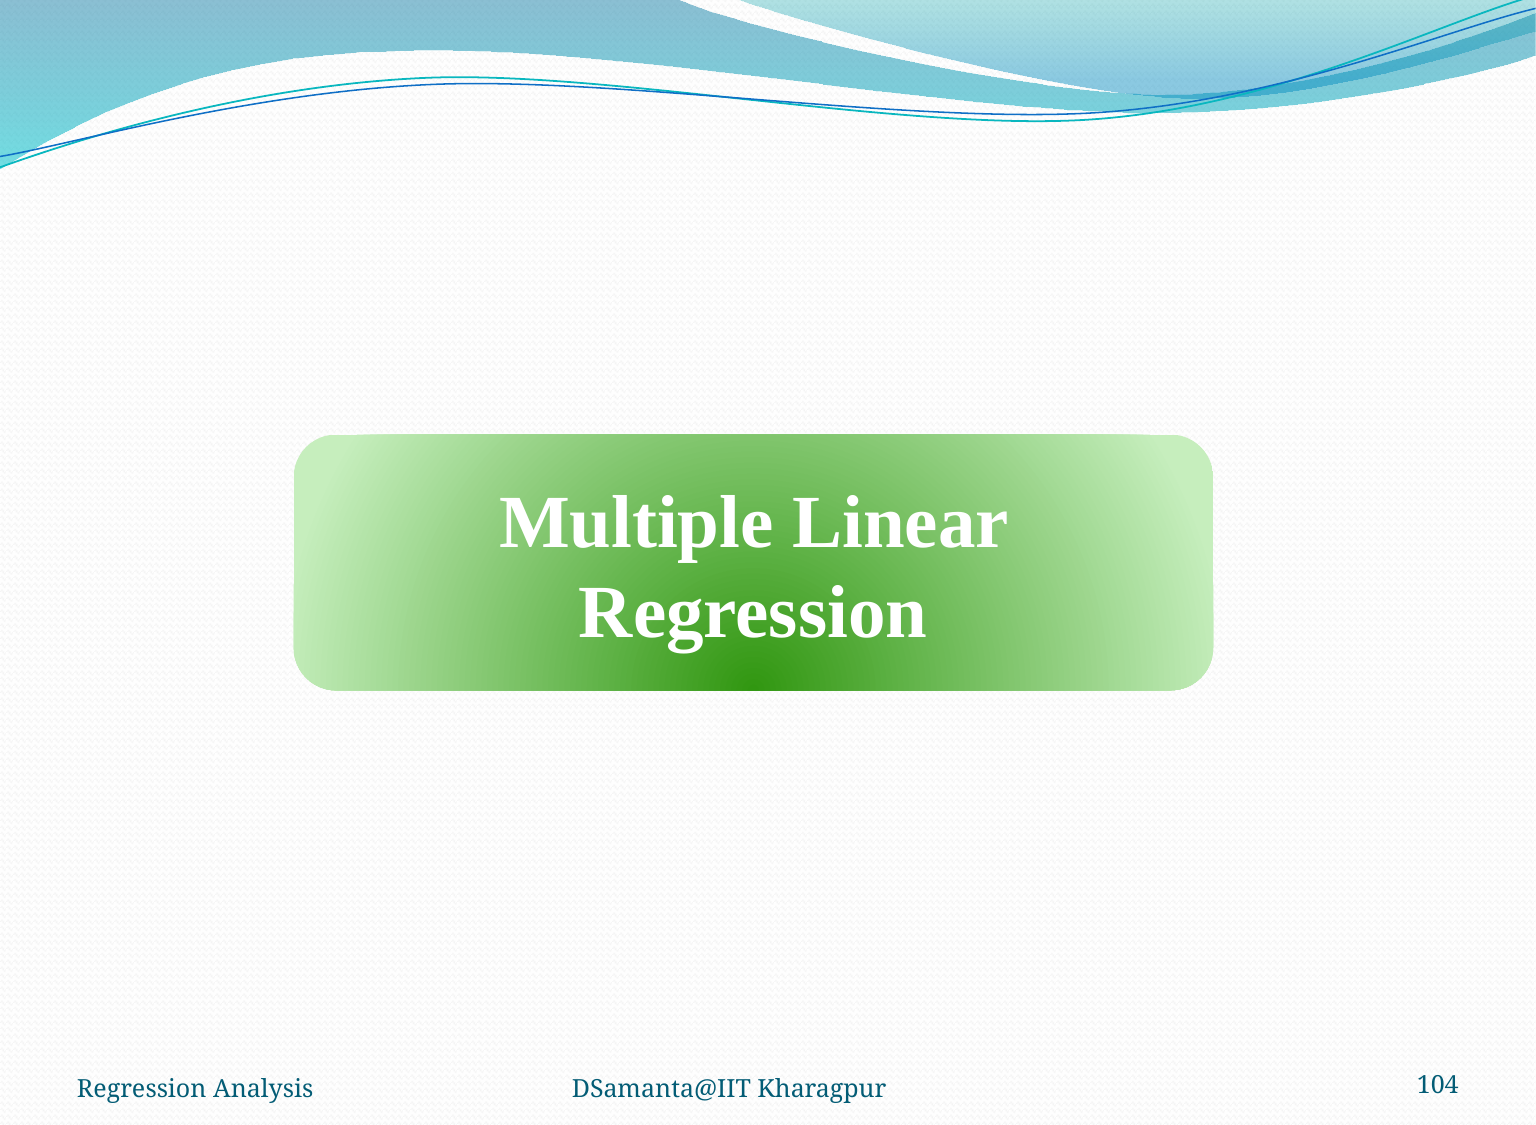

Multiple Linear Regression
Regression Analysis
DSamanta@IIT Kharagpur
104